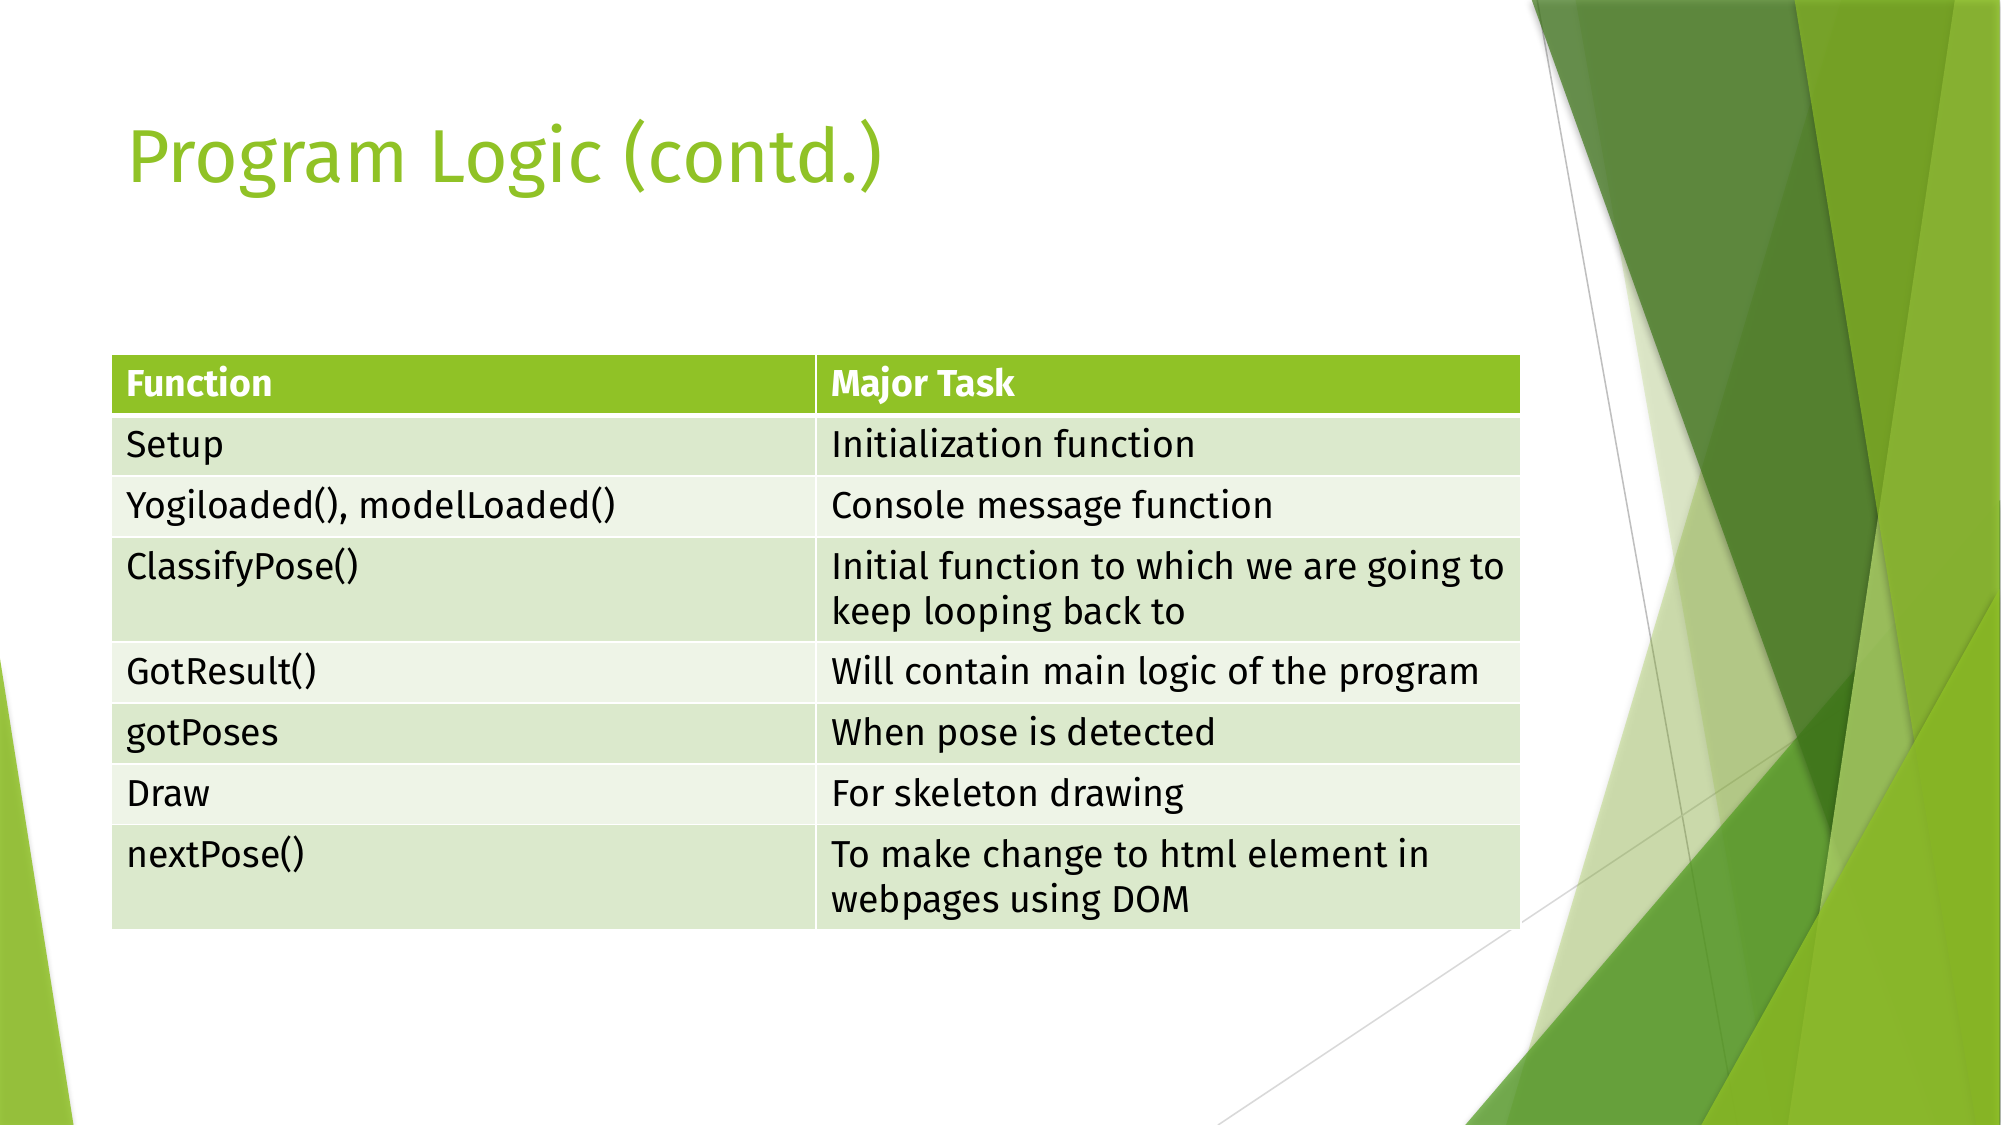

# Program Logic (contd.)
| Function | Major Task |
| --- | --- |
| Setup | Initialization function |
| Yogiloaded(), modelLoaded() | Console message function |
| ClassifyPose() | Initial function to which we are going to keep looping back to |
| GotResult() | Will contain main logic of the program |
| gotPoses | When pose is detected |
| Draw | For skeleton drawing |
| nextPose() | To make change to html element in webpages using DOM |